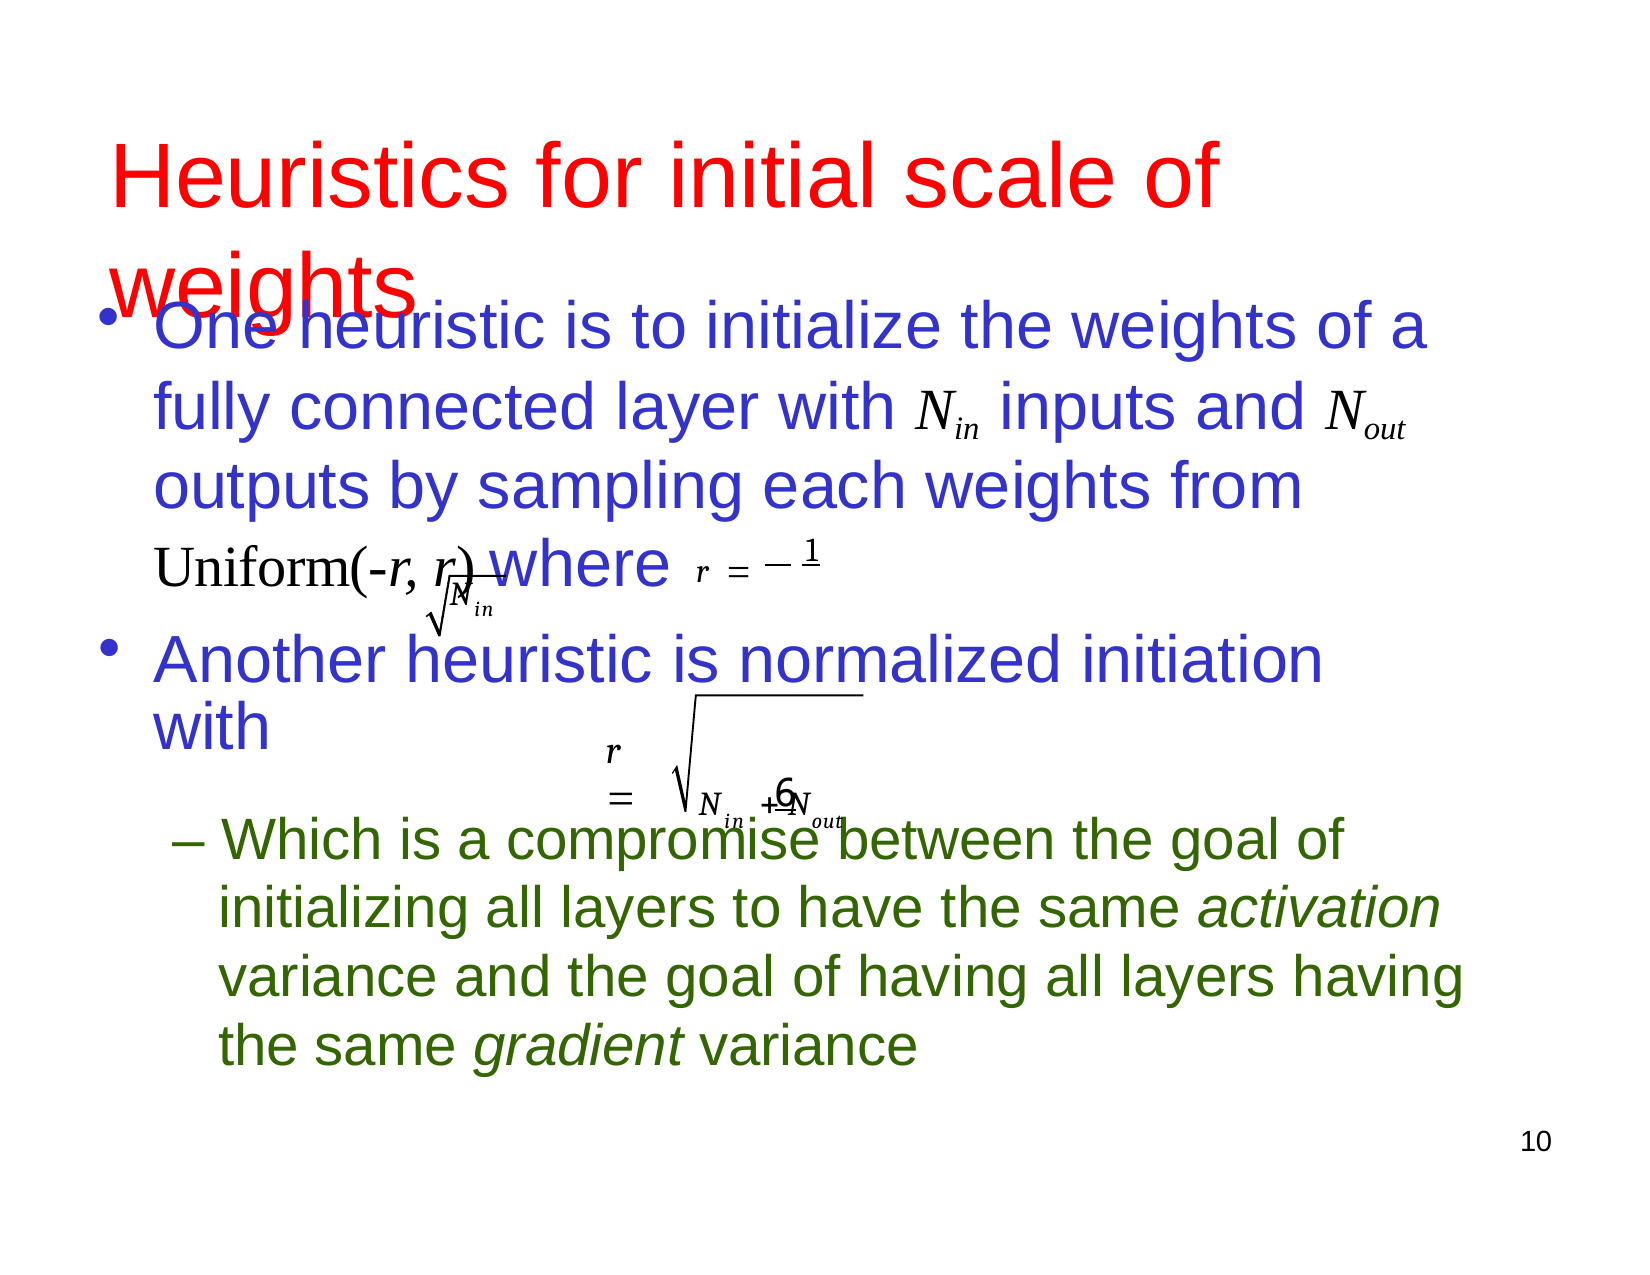

# Heuristics for initial scale of weights
One heuristic is to initialize the weights of a fully connected layer with Nin inputs and Nout outputs by sampling each weights from Uniform(-r, r) where r =   1

Nin
Another heuristic is normalized initiation with
	6

r =
Nin + Nout
– Which is a compromise between the goal of initializing all layers to have the same activation variance and the goal of having all layers having the same gradient variance
10